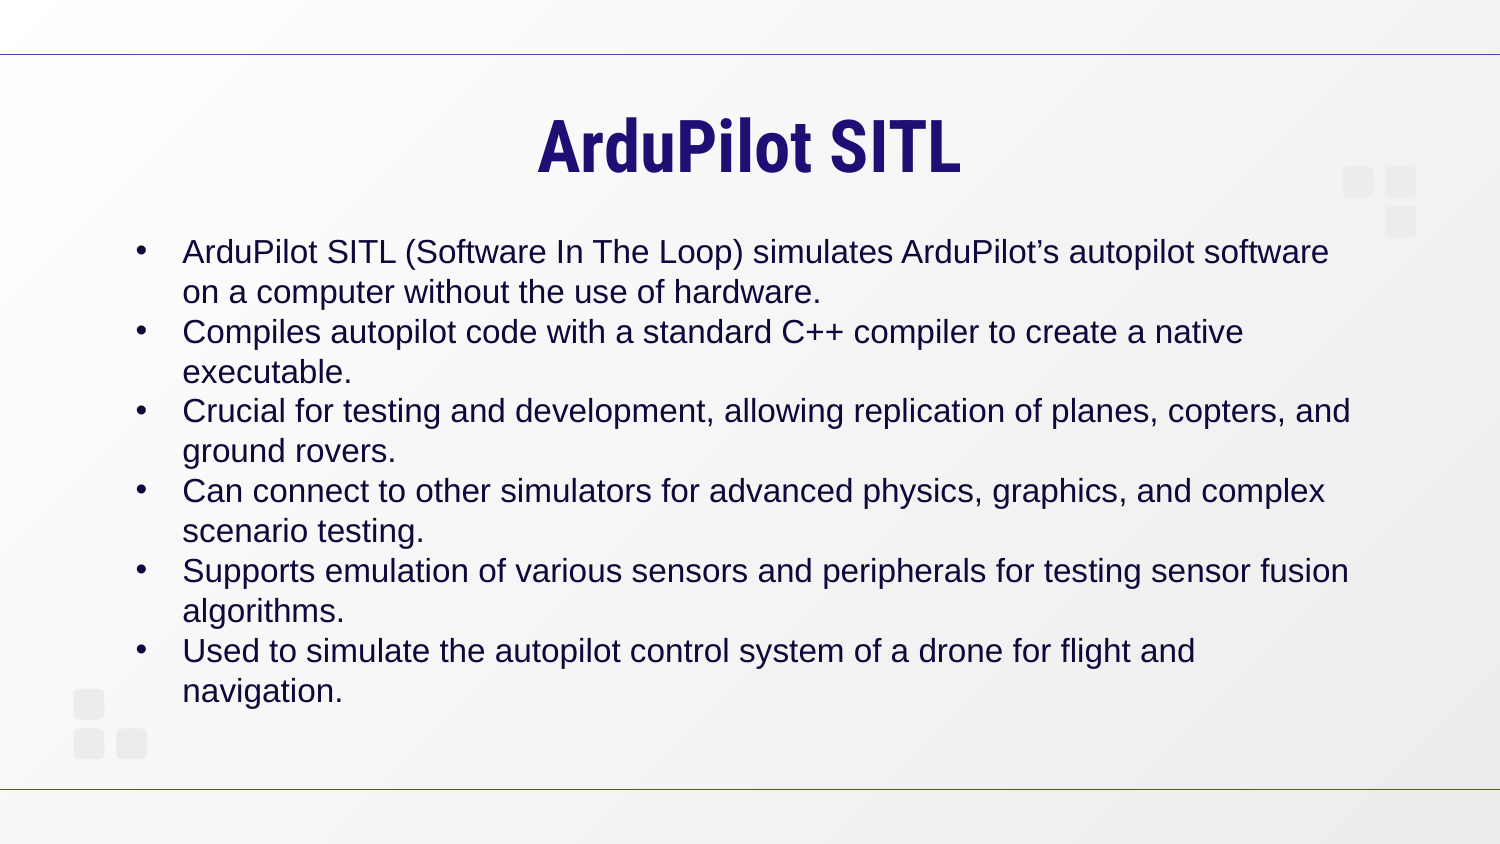

ArduPilot SITL

ArduPilot SITL (Software In The Loop) simulates ArduPilot’s autopilot software on a computer without the use of hardware.
Compiles autopilot code with a standard C++ compiler to create a native executable.
Crucial for testing and development, allowing replication of planes, copters, and ground rovers.
Can connect to other simulators for advanced physics, graphics, and complex scenario testing.
Supports emulation of various sensors and peripherals for testing sensor fusion algorithms.
Used to simulate the autopilot control system of a drone for flight and navigation.